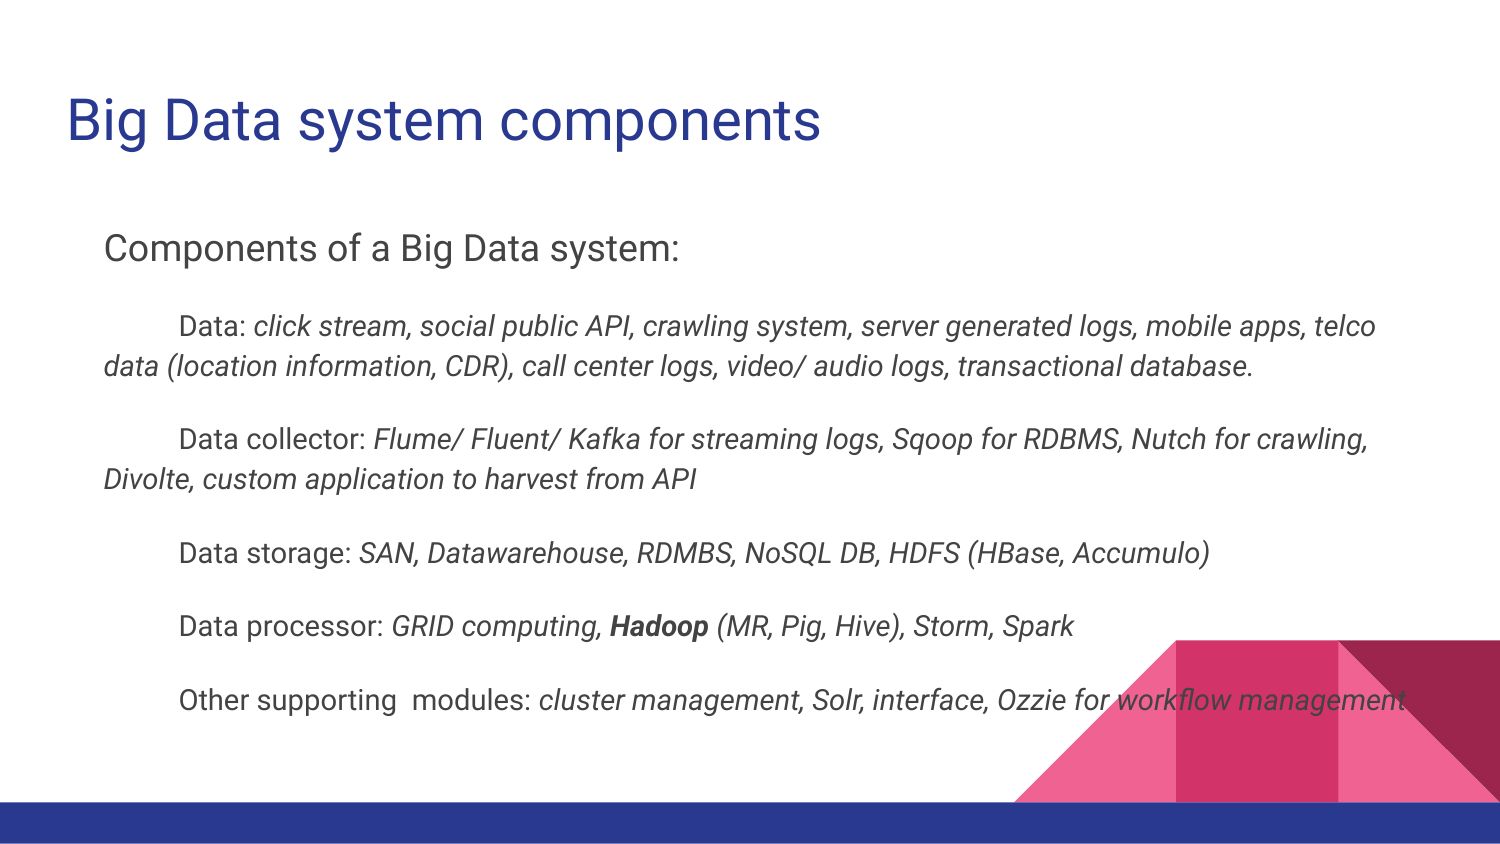

# Big Data system components
Components of a Big Data system:
Data: click stream, social public API, crawling system, server generated logs, mobile apps, telco data (location information, CDR), call center logs, video/ audio logs, transactional database.
Data collector: Flume/ Fluent/ Kafka for streaming logs, Sqoop for RDBMS, Nutch for crawling, Divolte, custom application to harvest from API
Data storage: SAN, Datawarehouse, RDMBS, NoSQL DB, HDFS (HBase, Accumulo)
Data processor: GRID computing, Hadoop (MR, Pig, Hive), Storm, Spark
Other supporting  modules: cluster management, Solr, interface, Ozzie for workflow management